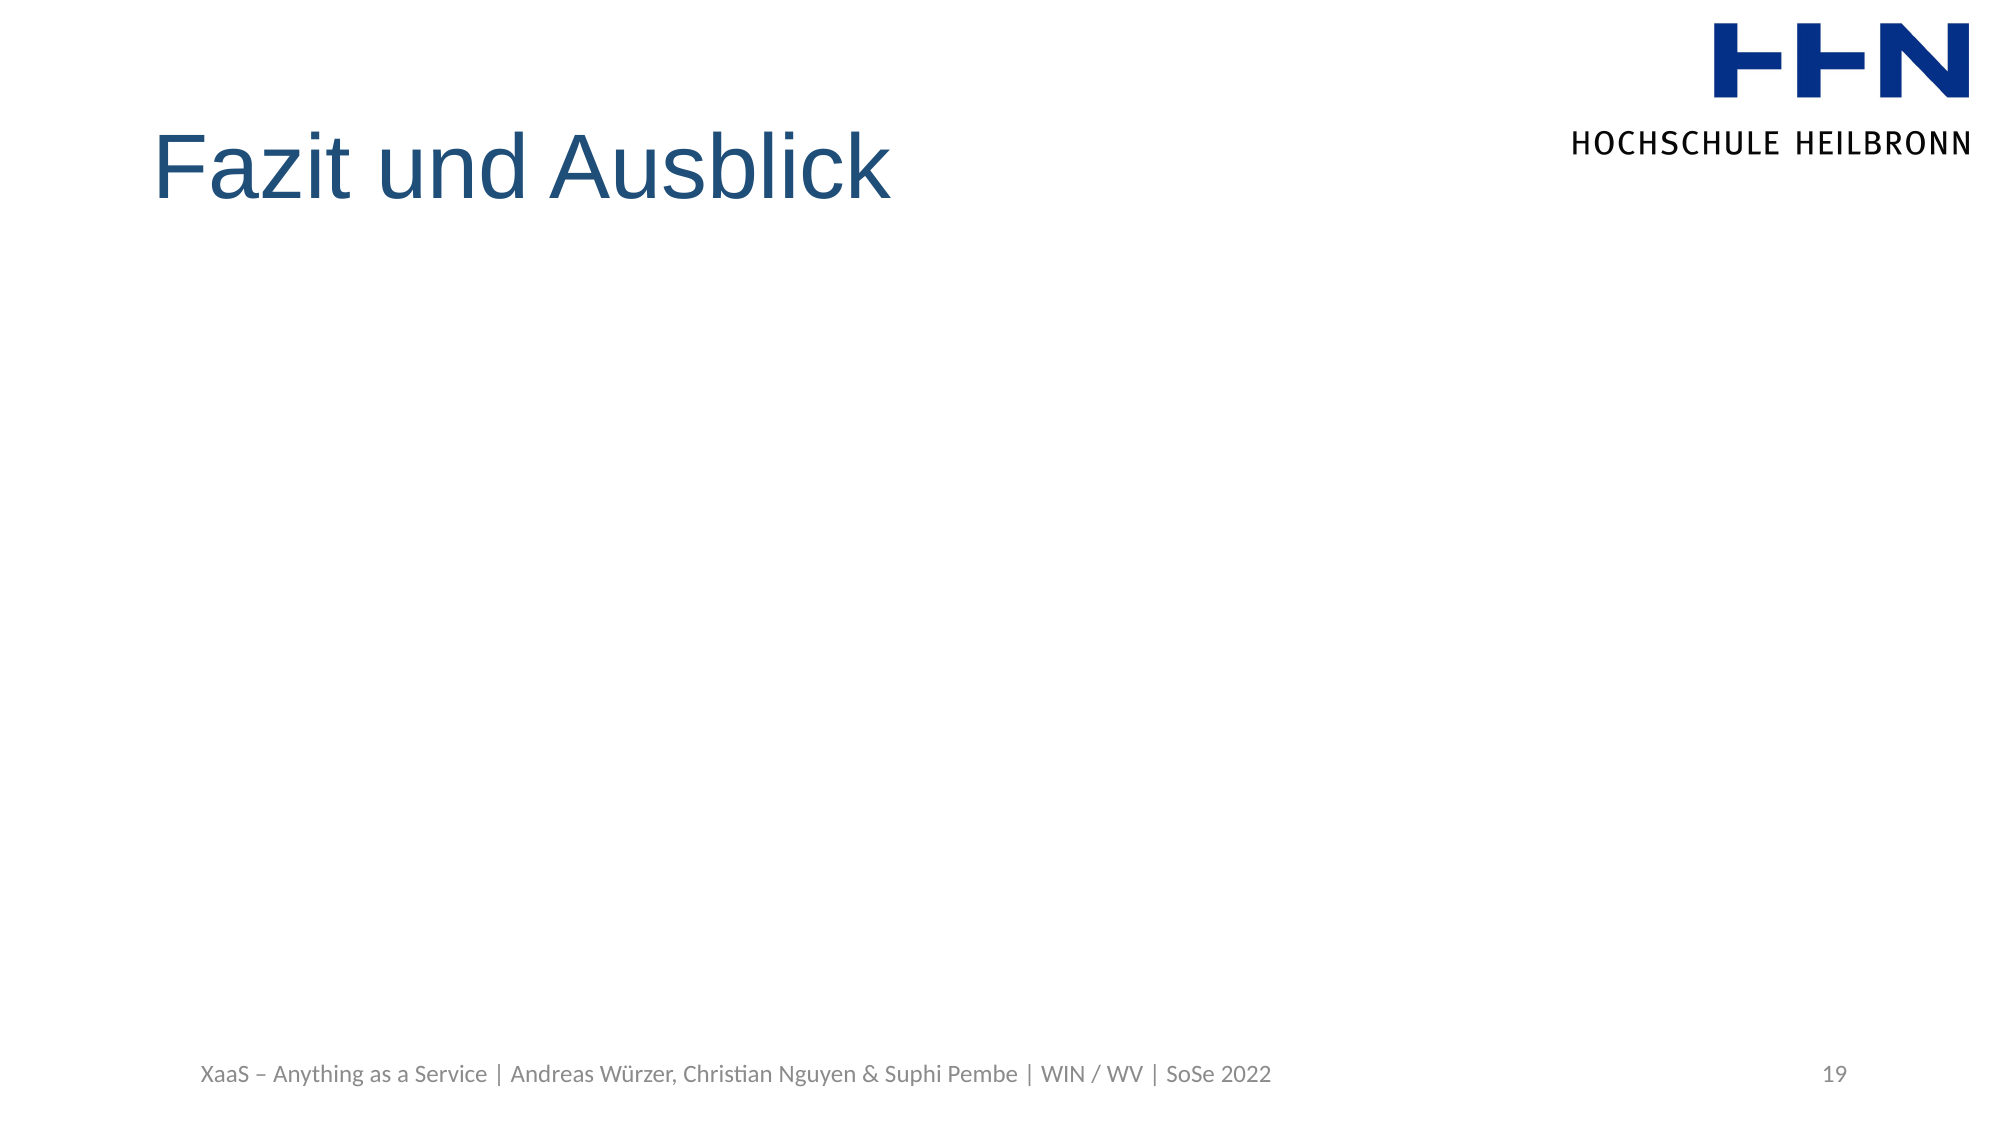

# Fazit und Ausblick

XaaS – Anything as a Service | Andreas Würzer, Christian Nguyen & Suphi Pembe | WIN / WV | SoSe 2022
19